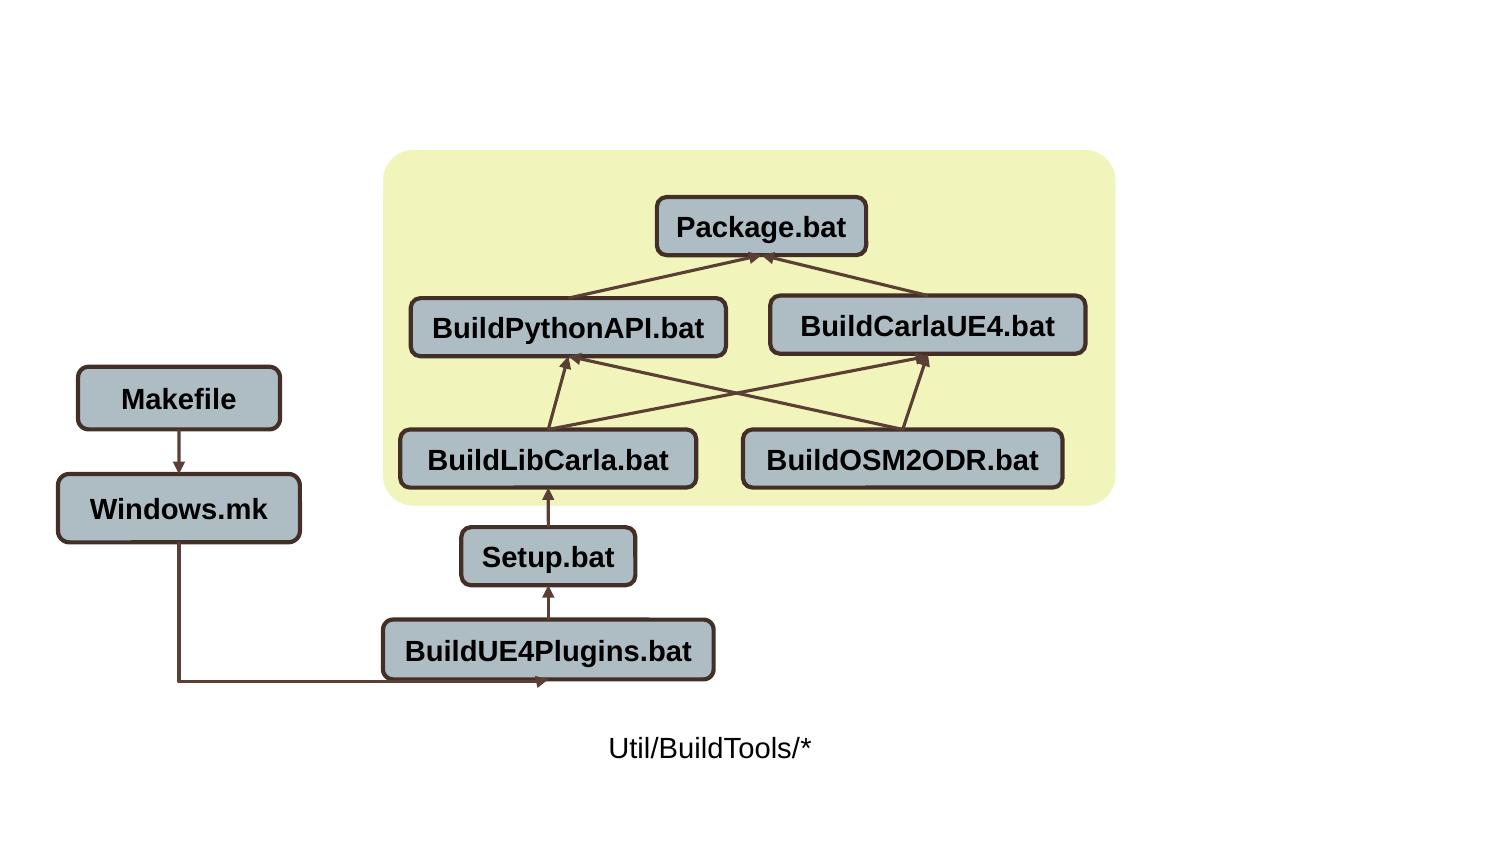

Package.bat
BuildCarlaUE4.bat
BuildPythonAPI.bat
Makefile
BuildOSM2ODR.bat
BuildLibCarla.bat
Windows.mk
Setup.bat
BuildUE4Plugins.bat
Util/BuildTools/*